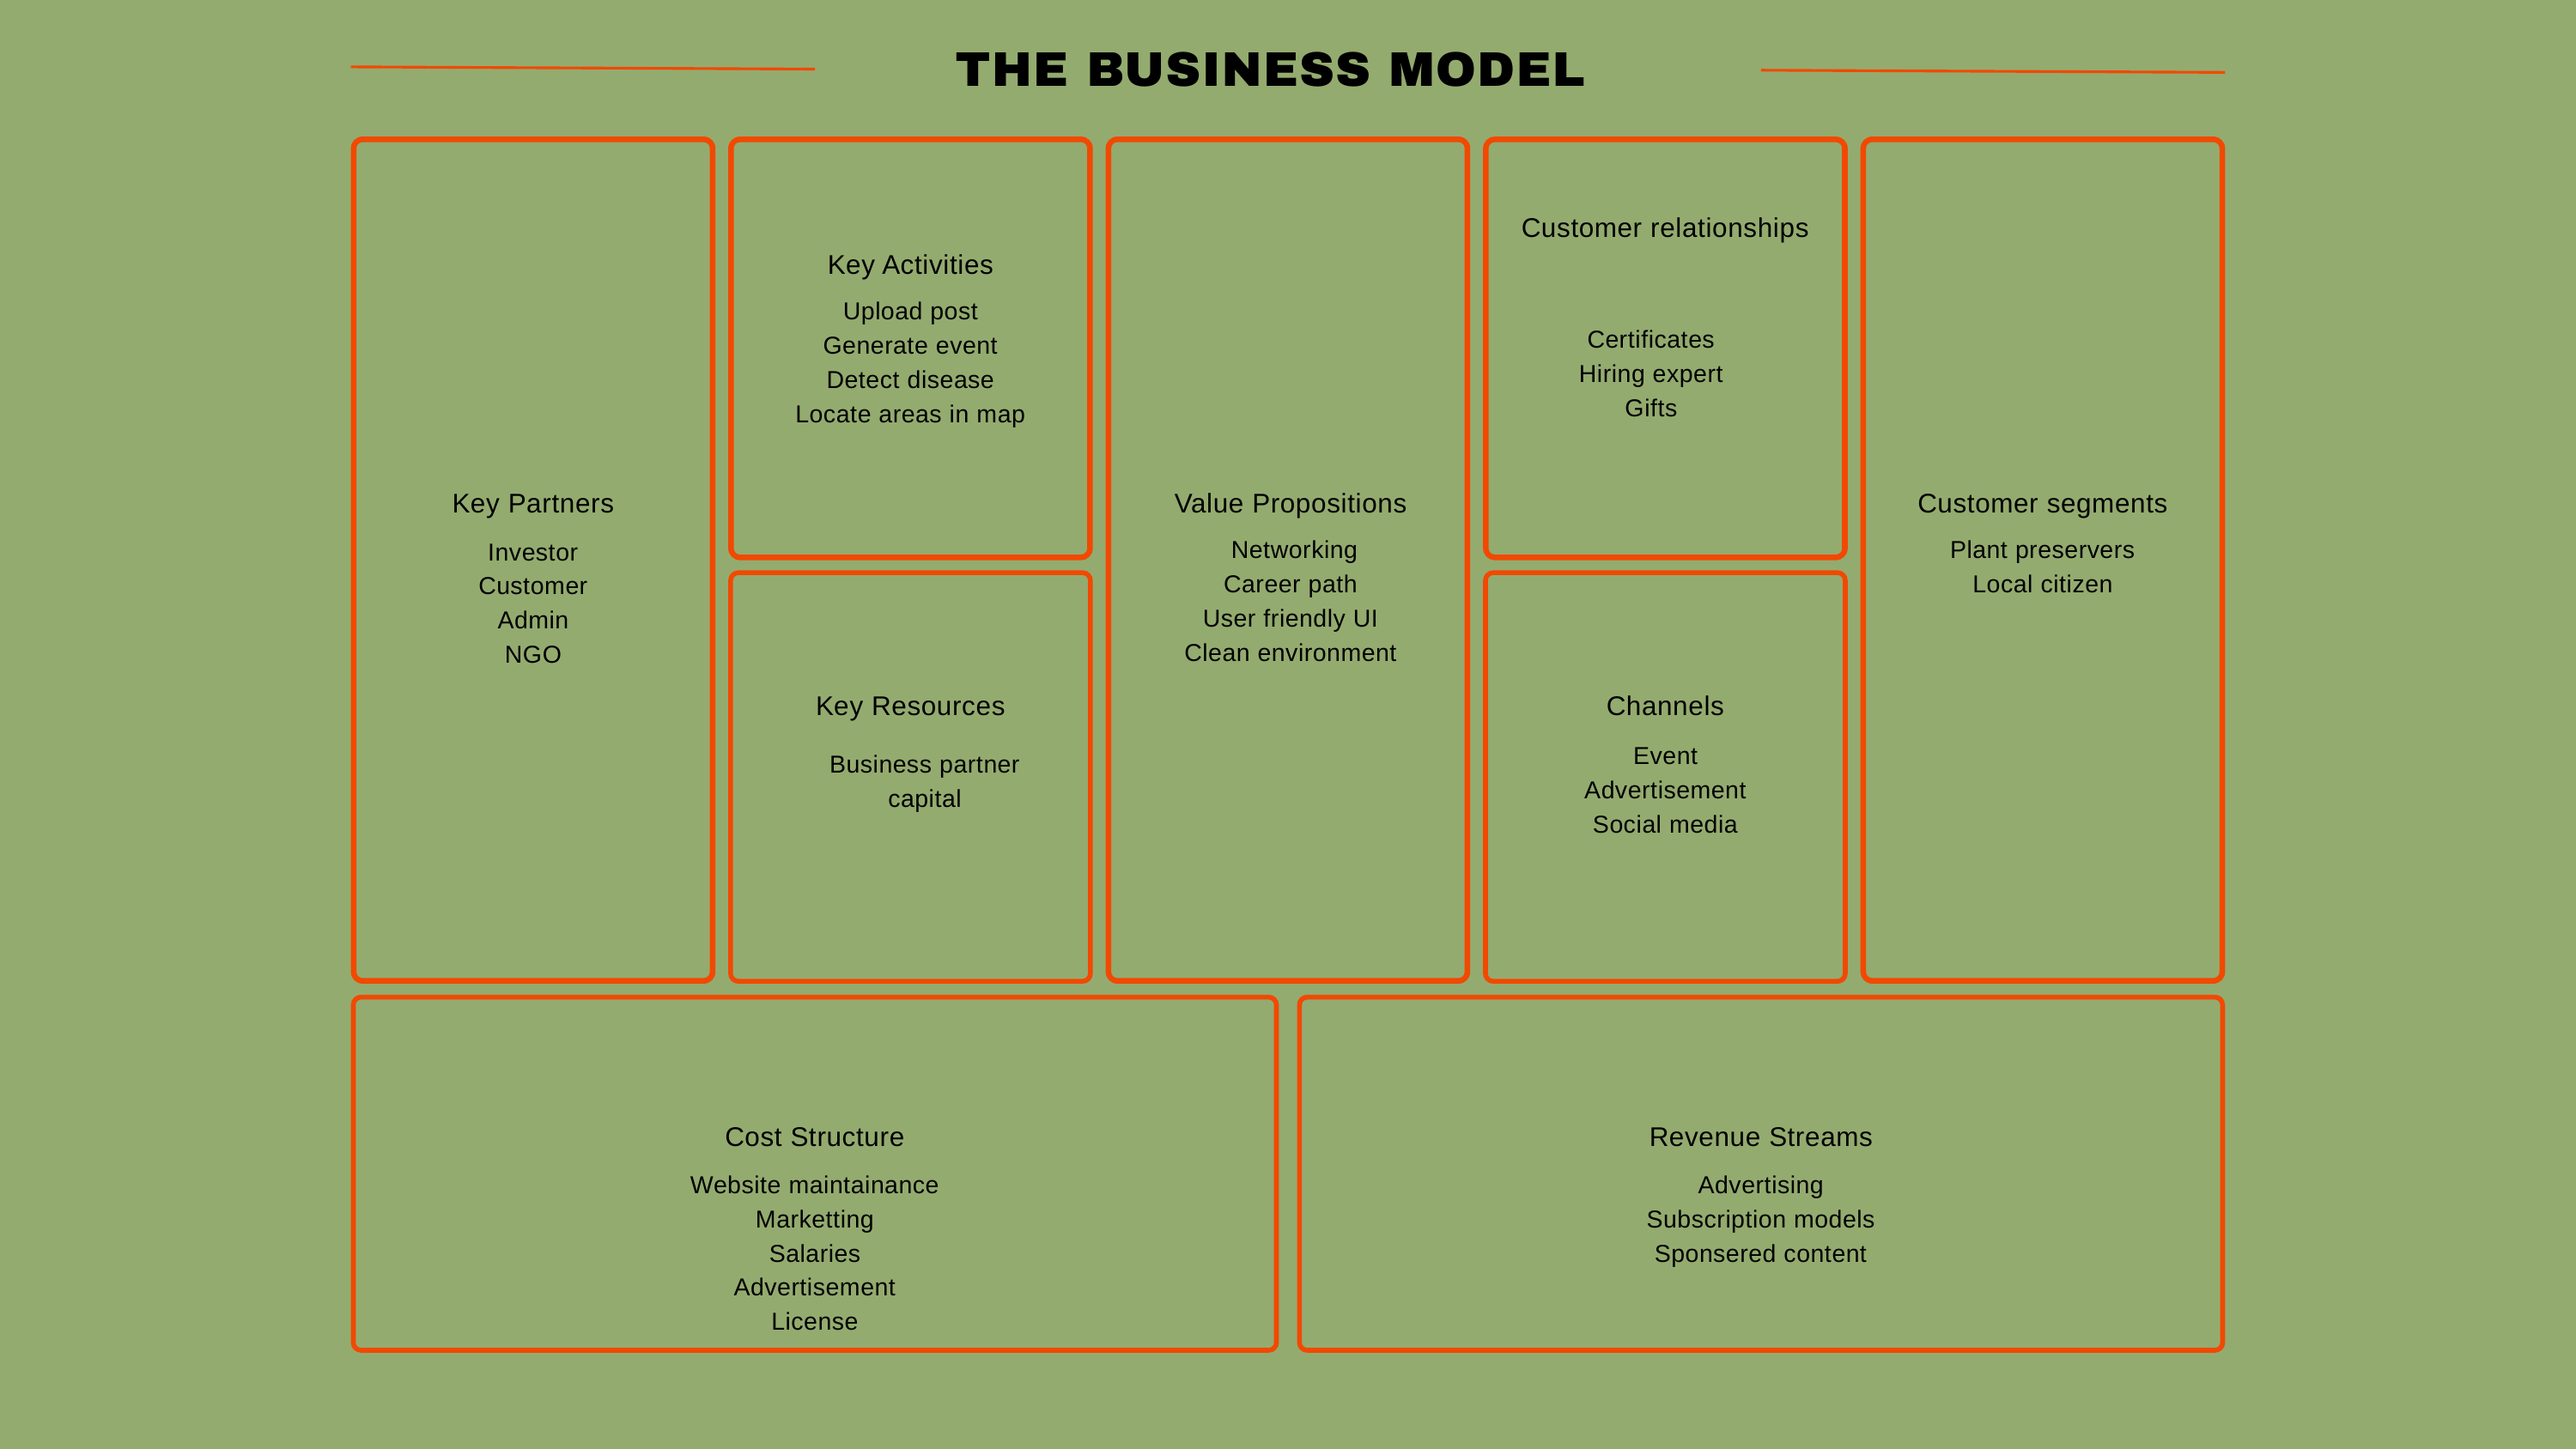

THE BUSINESS MODEL

Customer relationships
Key Activities
Upload post
Generate event
Detect disease
Locate areas in map

Certificates
Hiring expert
Gifts
Key Partners
Value Propositions
Customer segments
 Networking
Career path
User friendly UI
Clean environment

Plant preservers
Local citizen
Investor
Customer
Admin
NGO

Key Resources
Channels
Event
Advertisement
Social media
Business partner
capital

Cost Structure
Revenue Streams
Website maintainance
Marketting
Salaries
Advertisement
License

Advertising
Subscription models
Sponsered content